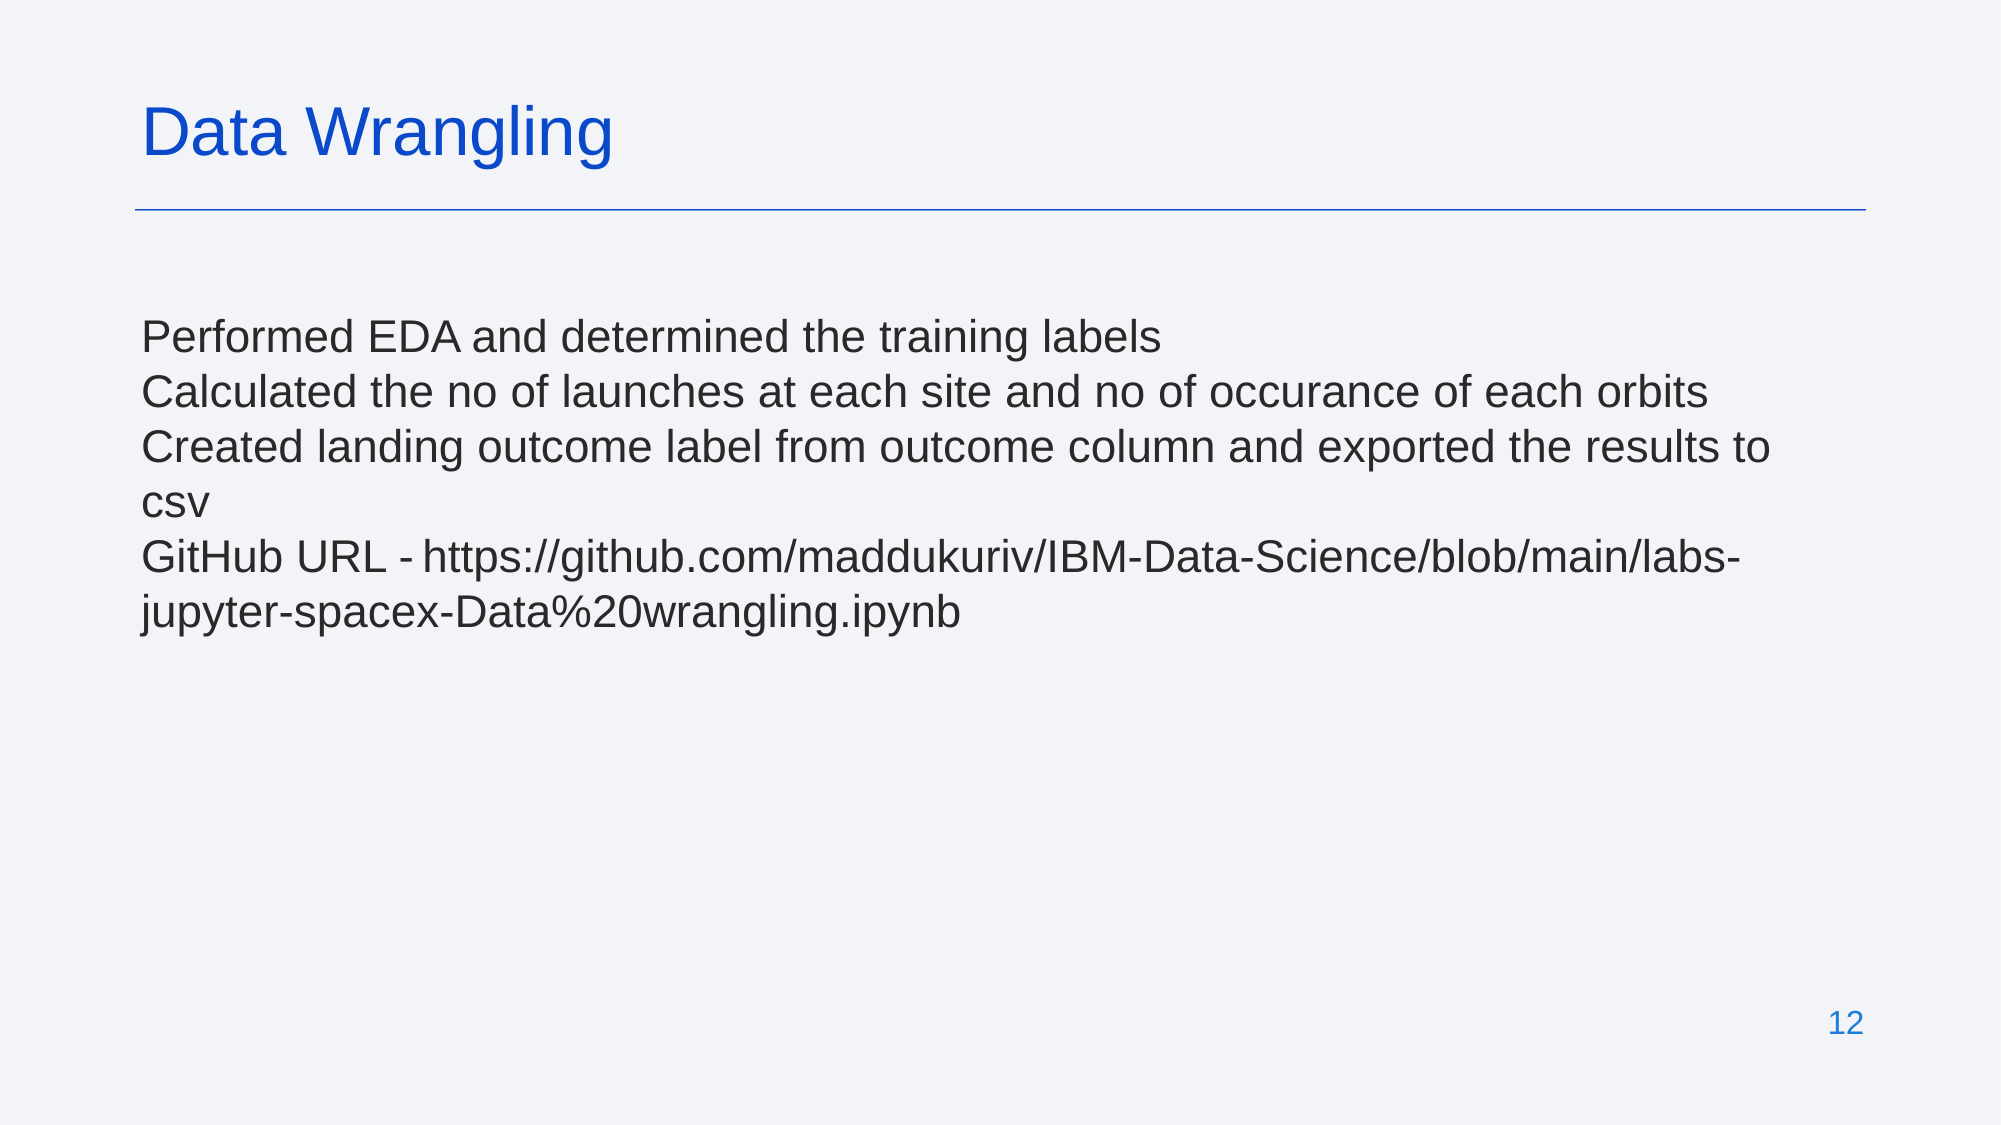

Data Wrangling
Performed EDA and determined the training labels
Calculated the no of launches at each site and no of occurance of each orbits
Created landing outcome label from outcome column and exported the results to csv
GitHub URL - https://github.com/maddukuriv/IBM-Data-Science/blob/main/labs-jupyter-spacex-Data%20wrangling.ipynb
12